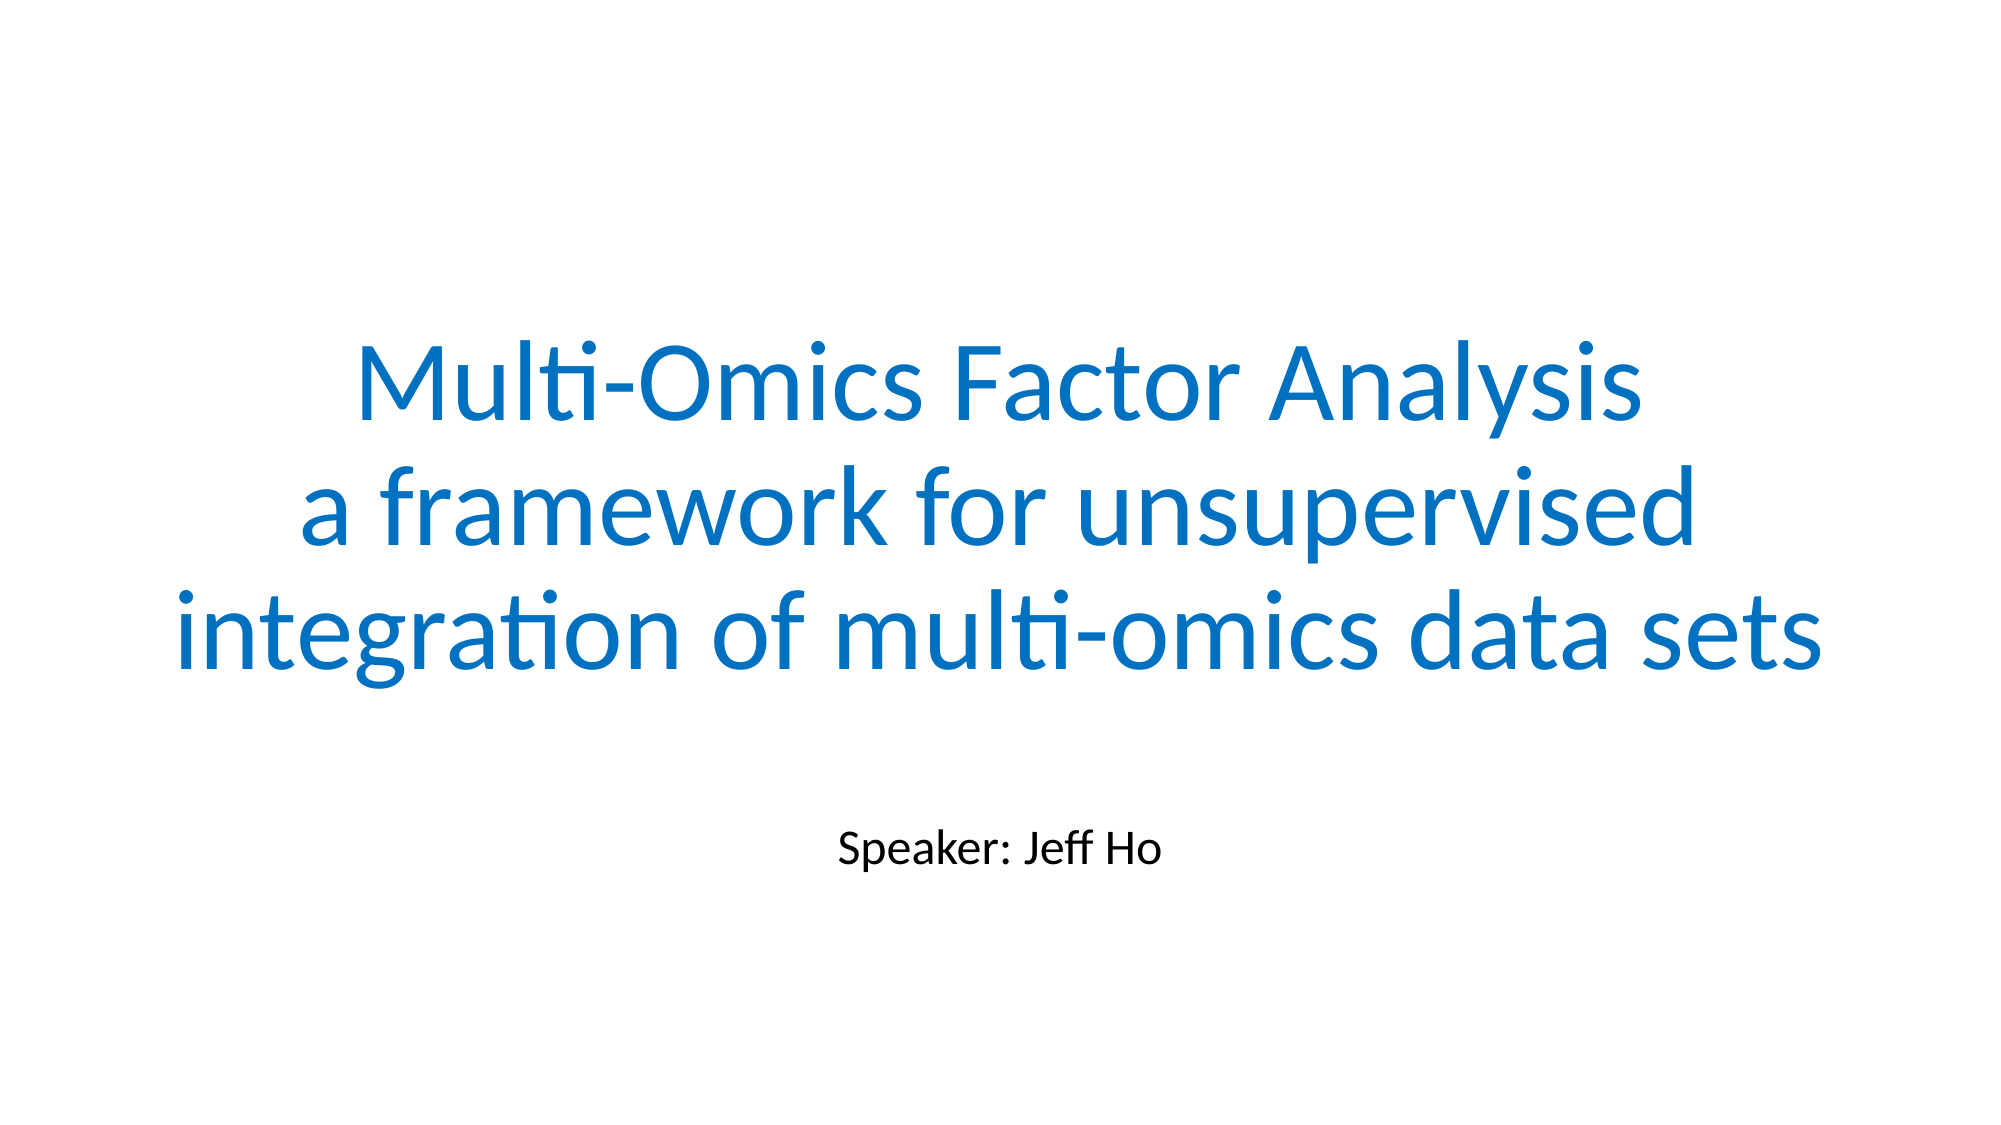

# Multi-Omics Factor Analysis a framework for unsupervised integration of multi-omics data sets
Speaker: Jeff Ho